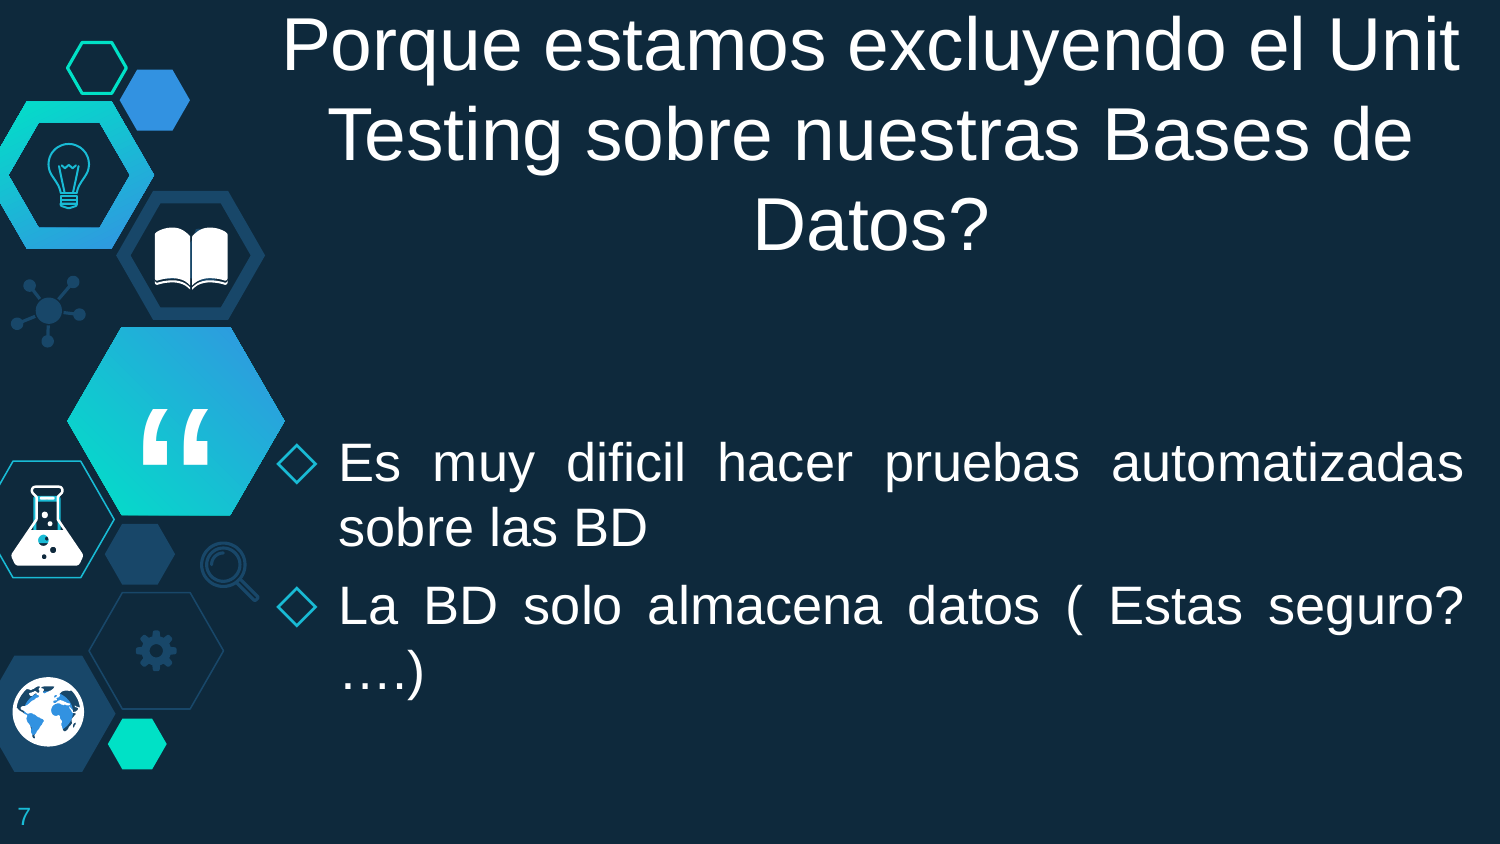

Porque estamos excluyendo el Unit Testing sobre nuestras Bases de Datos?

Es muy dificil hacer pruebas automatizadas sobre las BD
La BD solo almacena datos ( Estas seguro? ….)

7